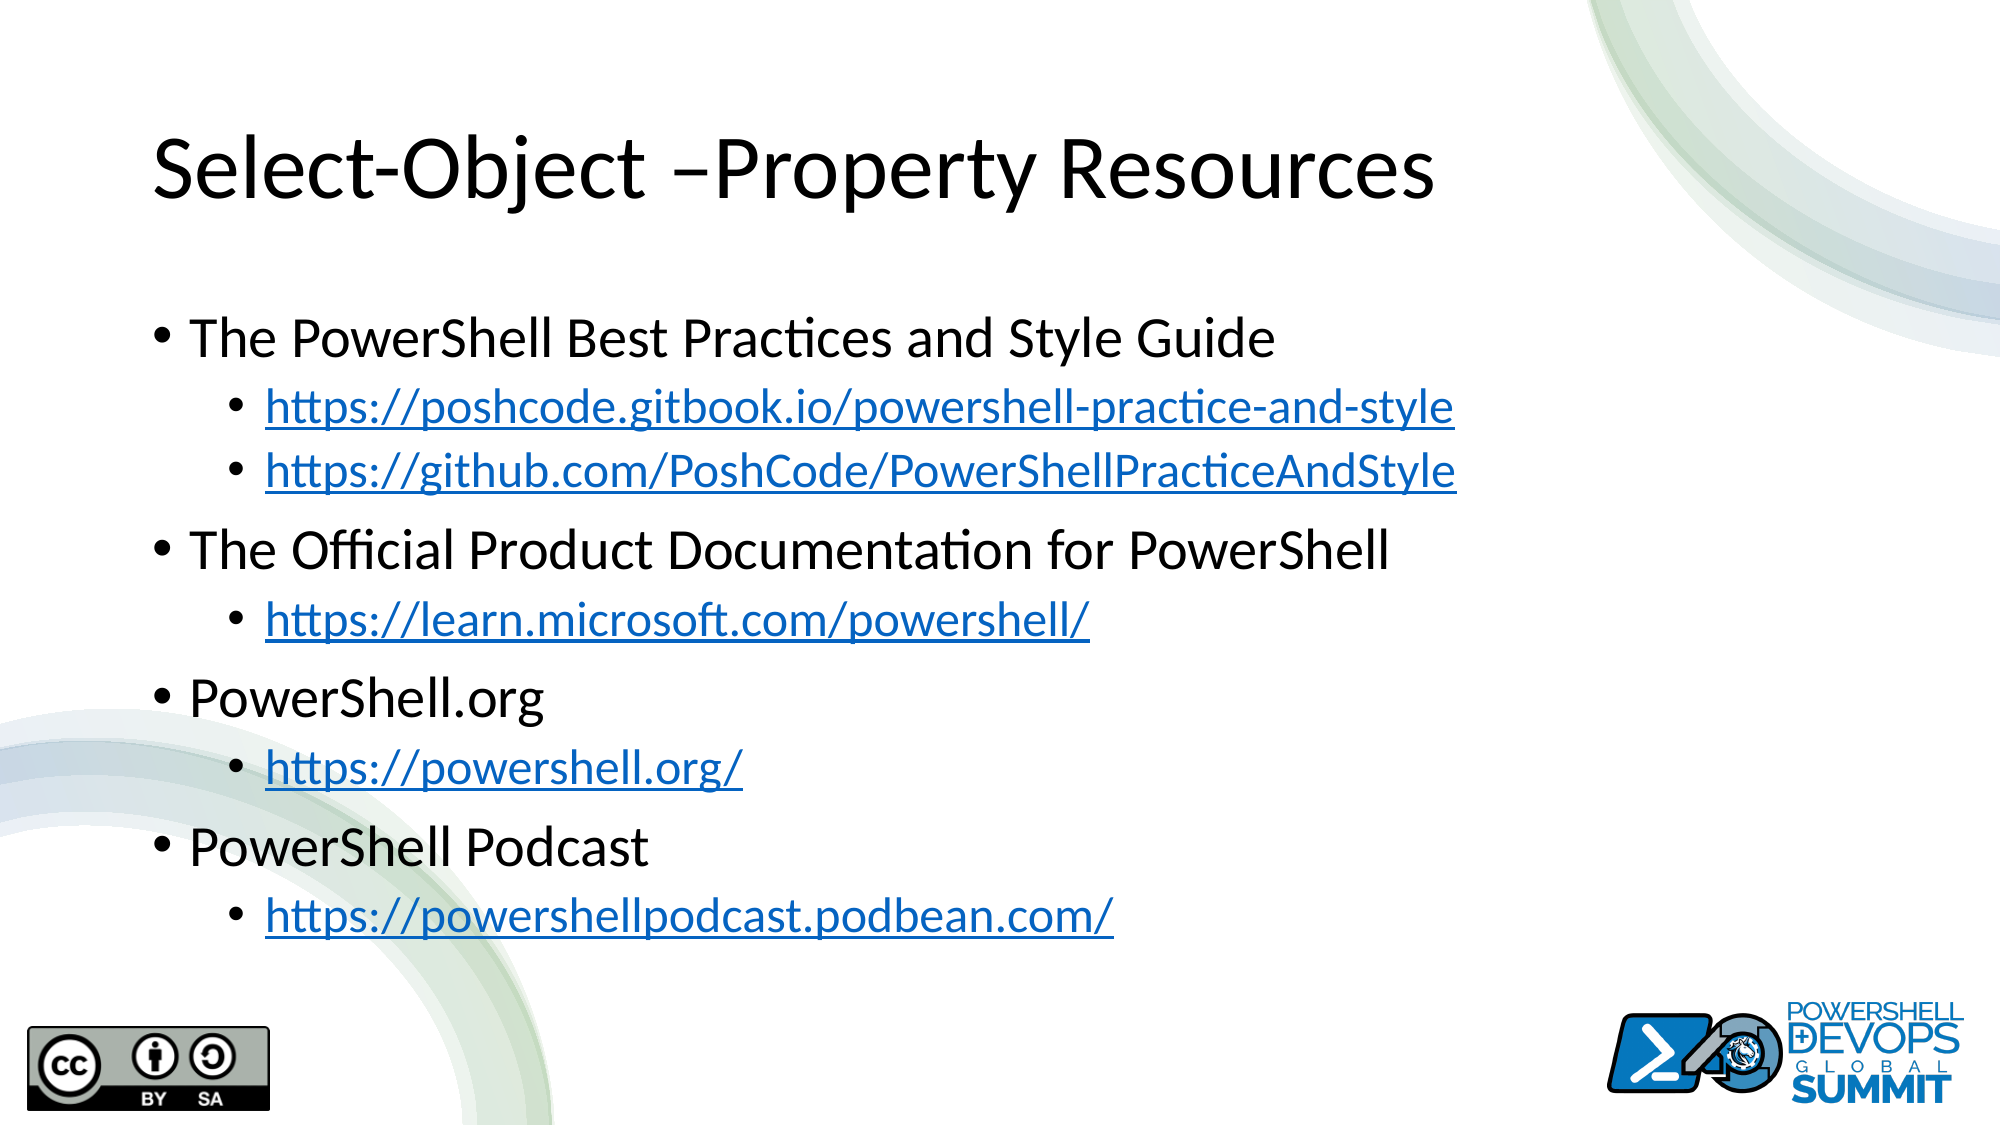

# Select-Object –Property Resources
The PowerShell Best Practices and Style Guide
https://poshcode.gitbook.io/powershell-practice-and-style
https://github.com/PoshCode/PowerShellPracticeAndStyle
The Official Product Documentation for PowerShell
https://learn.microsoft.com/powershell/
PowerShell.org
https://powershell.org/
PowerShell Podcast
https://powershellpodcast.podbean.com/